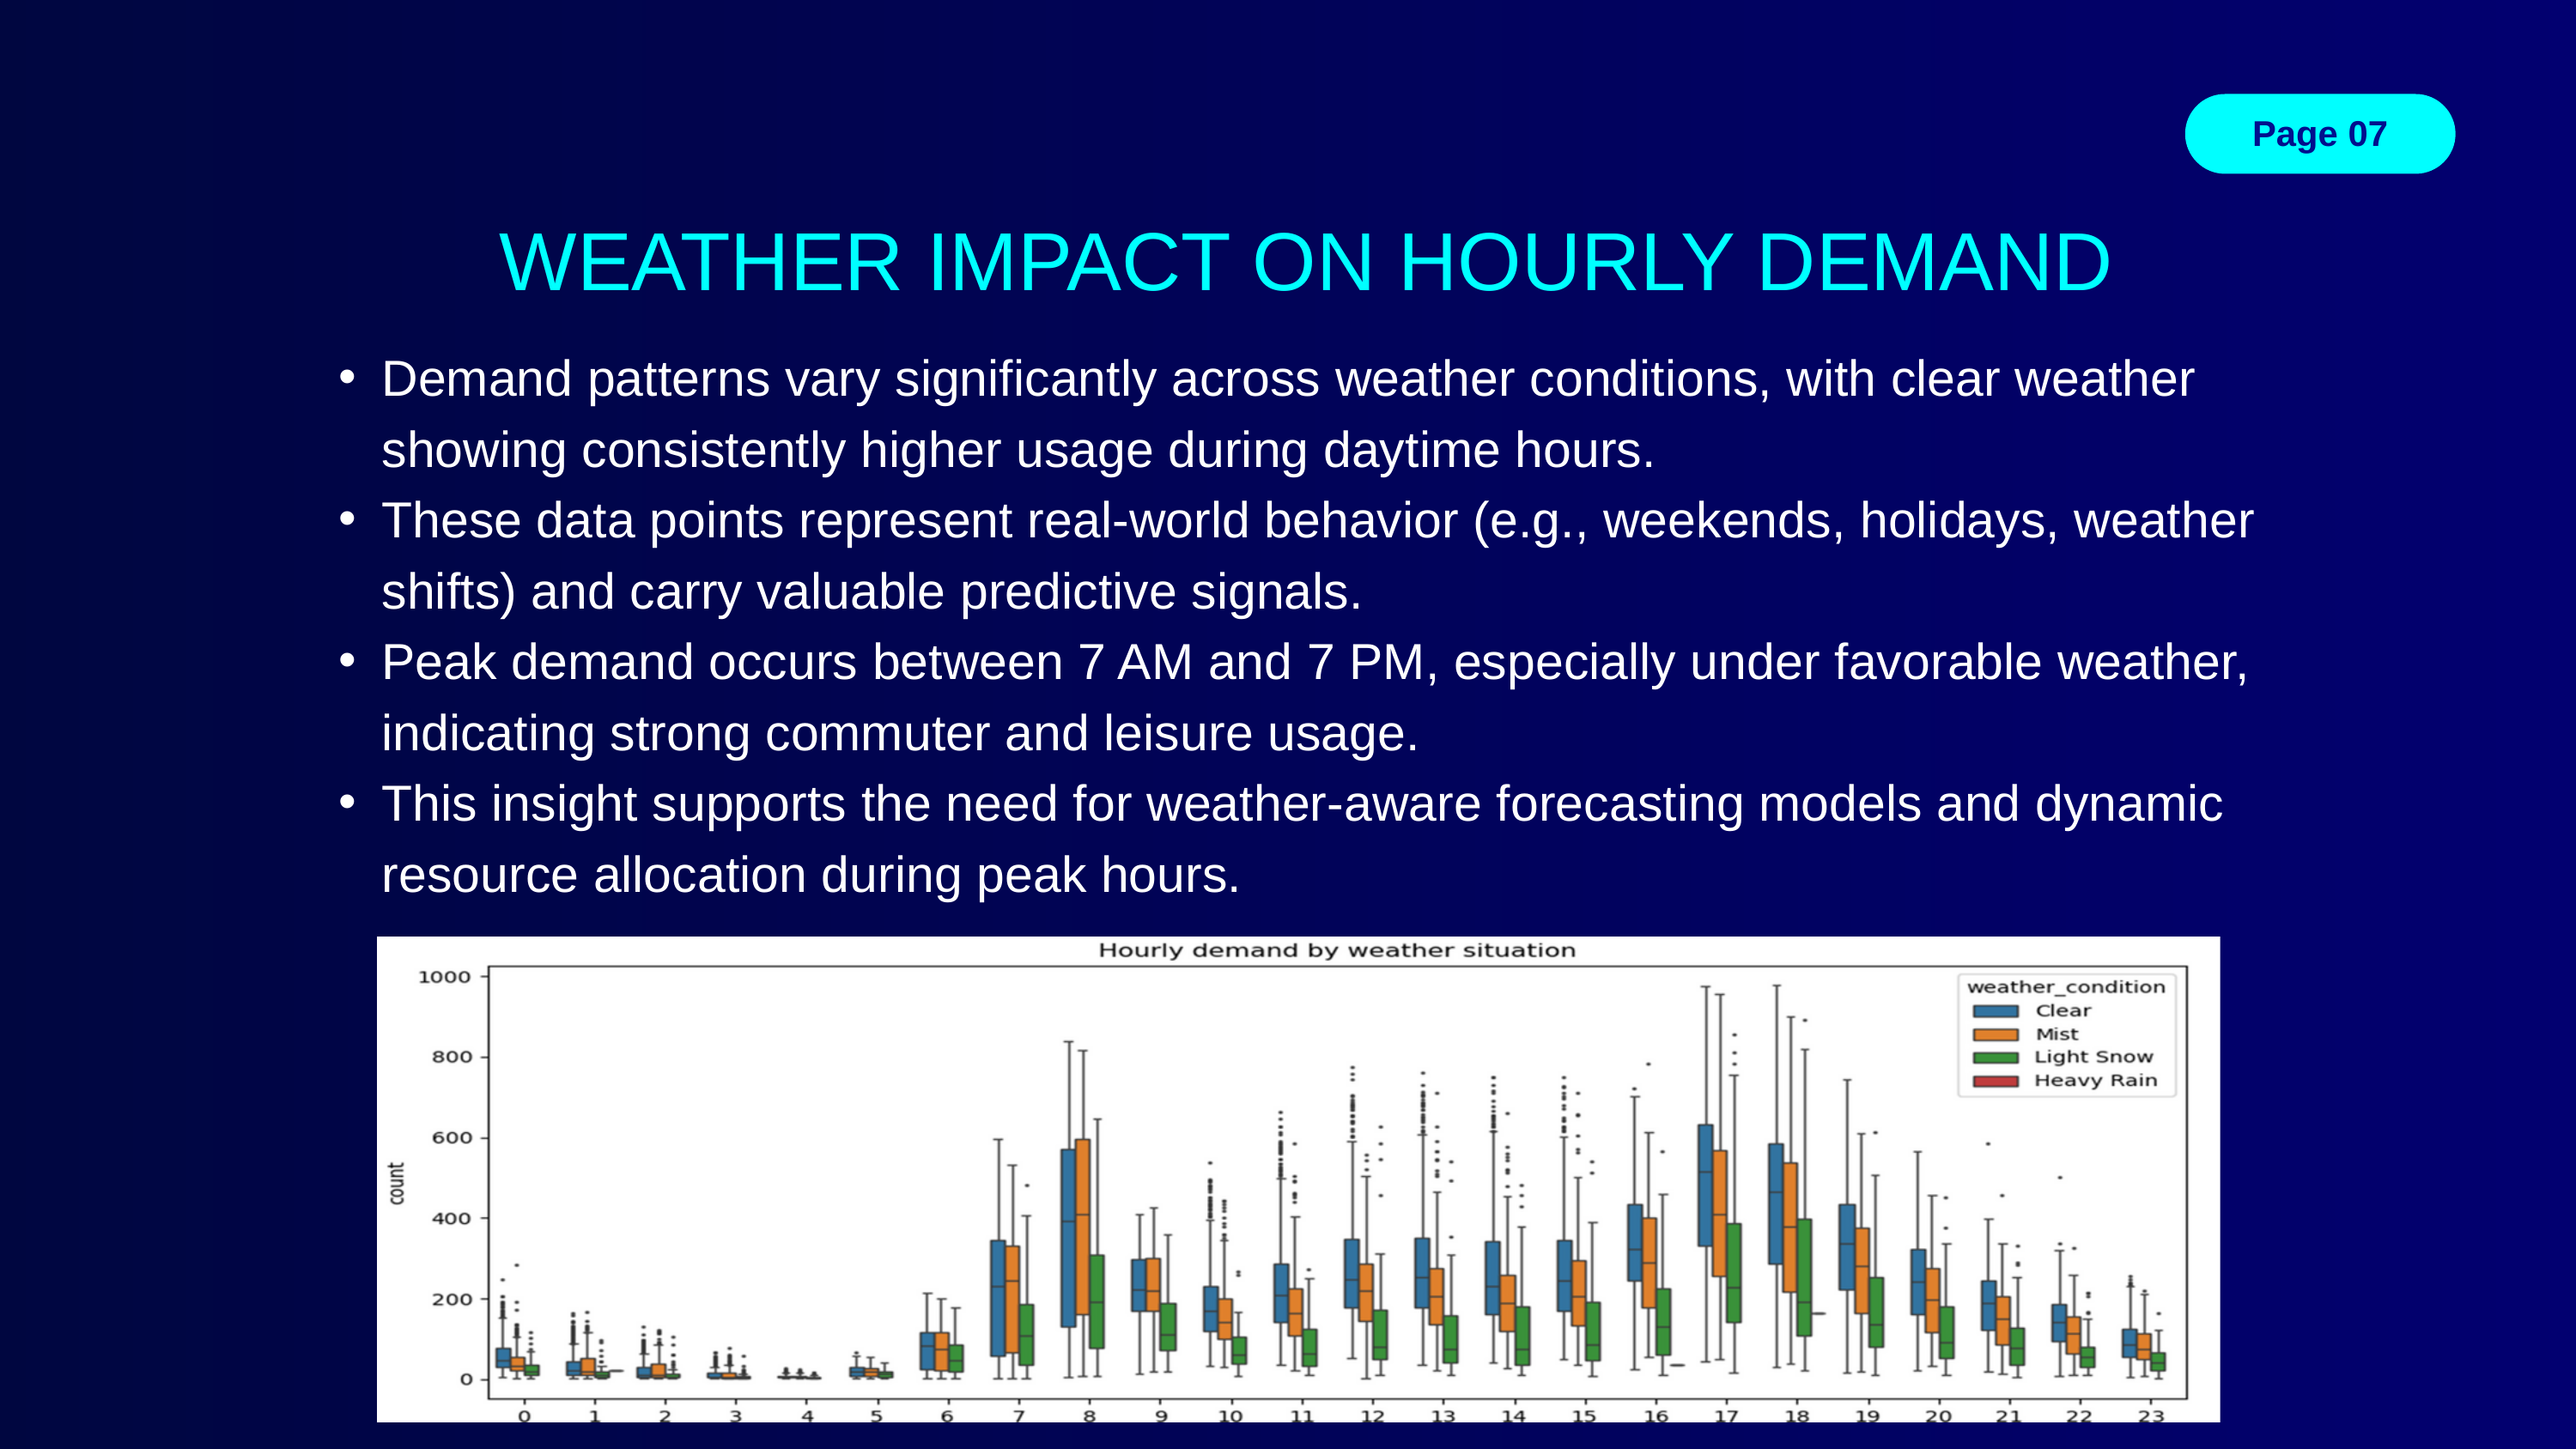

Page 07
WEATHER IMPACT ON HOURLY DEMAND
Demand patterns vary significantly across weather conditions, with clear weather showing consistently higher usage during daytime hours.
These data points represent real-world behavior (e.g., weekends, holidays, weather shifts) and carry valuable predictive signals.
Peak demand occurs between 7 AM and 7 PM, especially under favorable weather, indicating strong commuter and leisure usage.
This insight supports the need for weather-aware forecasting models and dynamic resource allocation during peak hours.